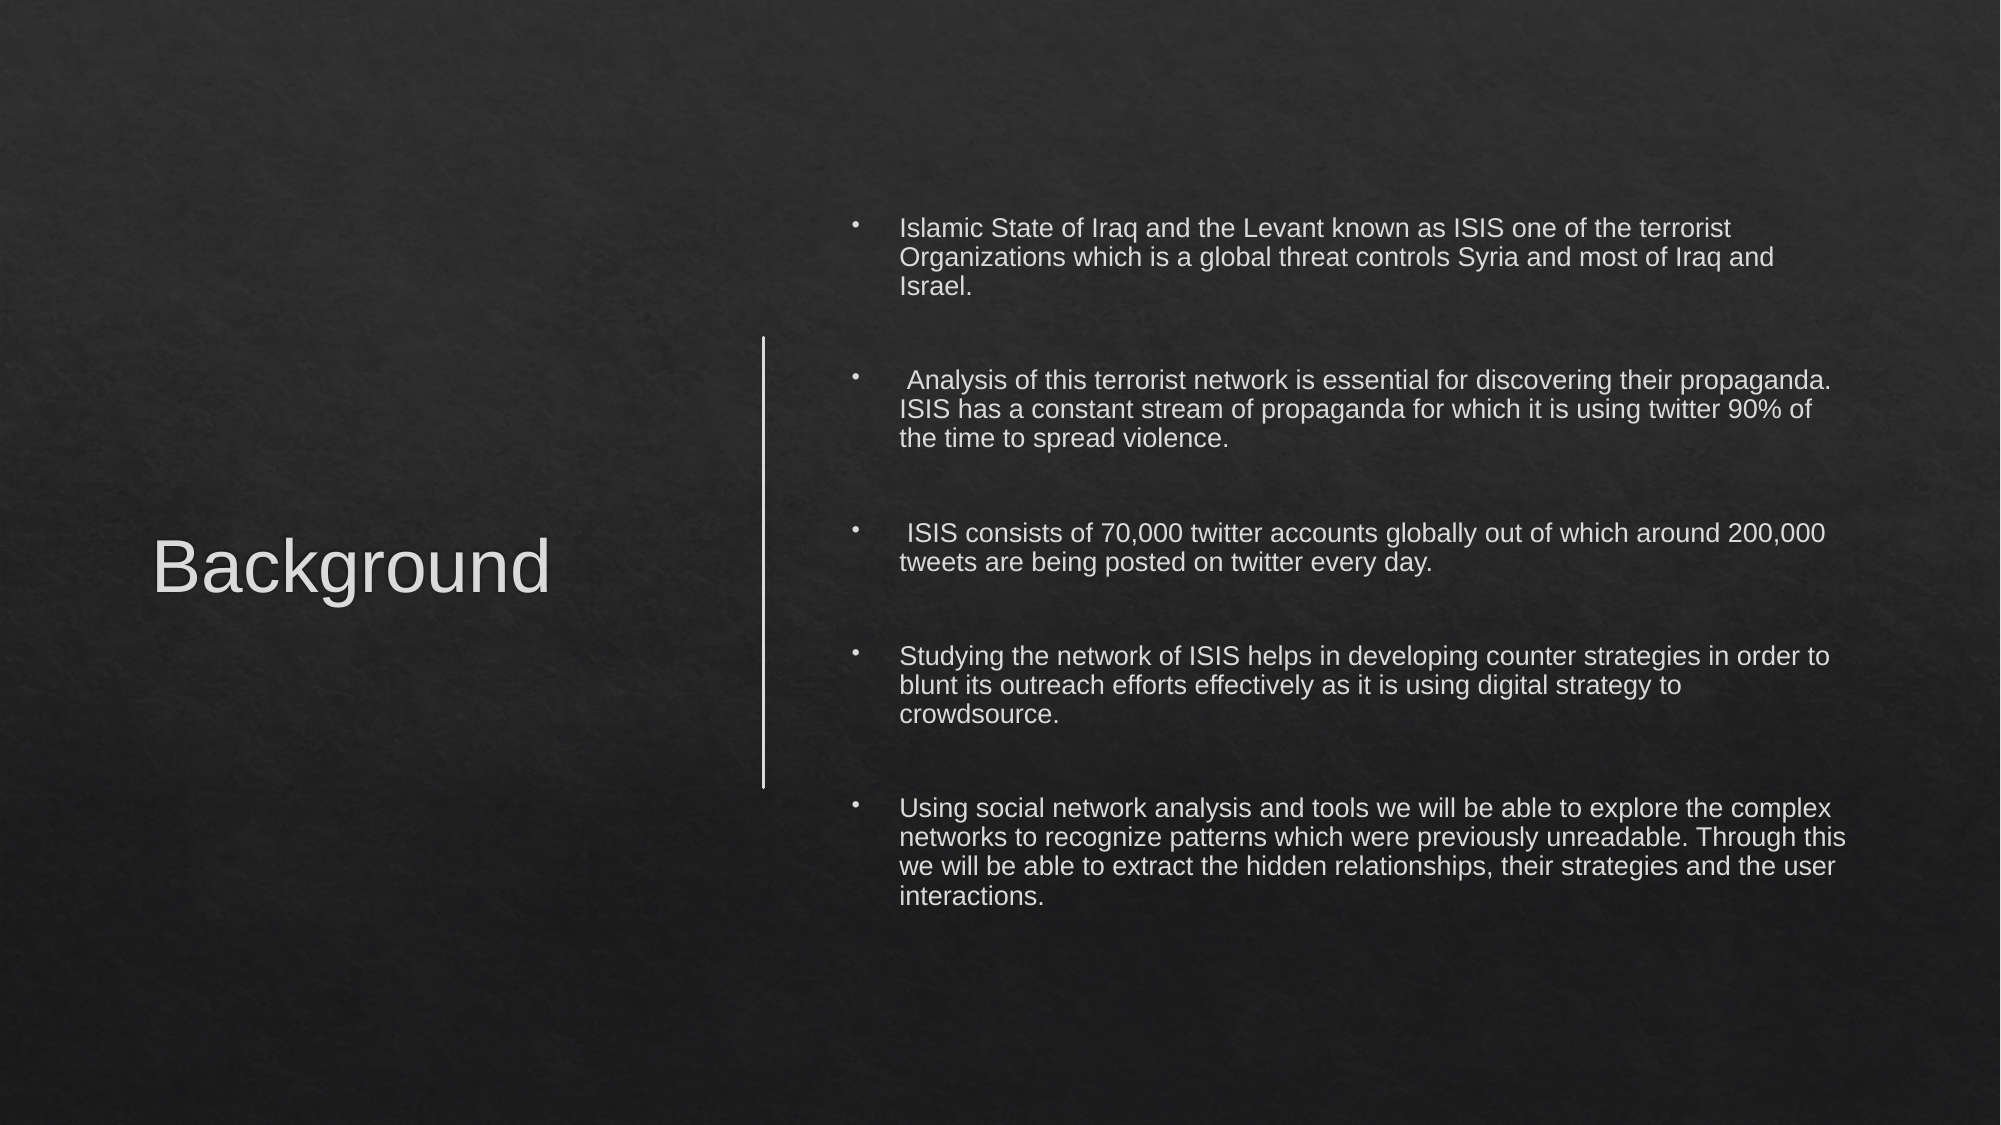

# Background
Islamic State of Iraq and the Levant known as ISIS one of the terrorist Organizations which is a global threat controls Syria and most of Iraq and Israel.

 Analysis of this terrorist network is essential for discovering their propaganda. ISIS has a constant stream of propaganda for which it is using twitter 90% of the time to spread violence.

 ISIS consists of 70,000 twitter accounts globally out of which around 200,000 tweets are being posted on twitter every day.

Studying the network of ISIS helps in developing counter strategies in order to blunt its outreach efforts effectively as it is using digital strategy to crowdsource.

Using social network analysis and tools we will be able to explore the complex networks to recognize patterns which were previously unreadable. Through this we will be able to extract the hidden relationships, their strategies and the user interactions.